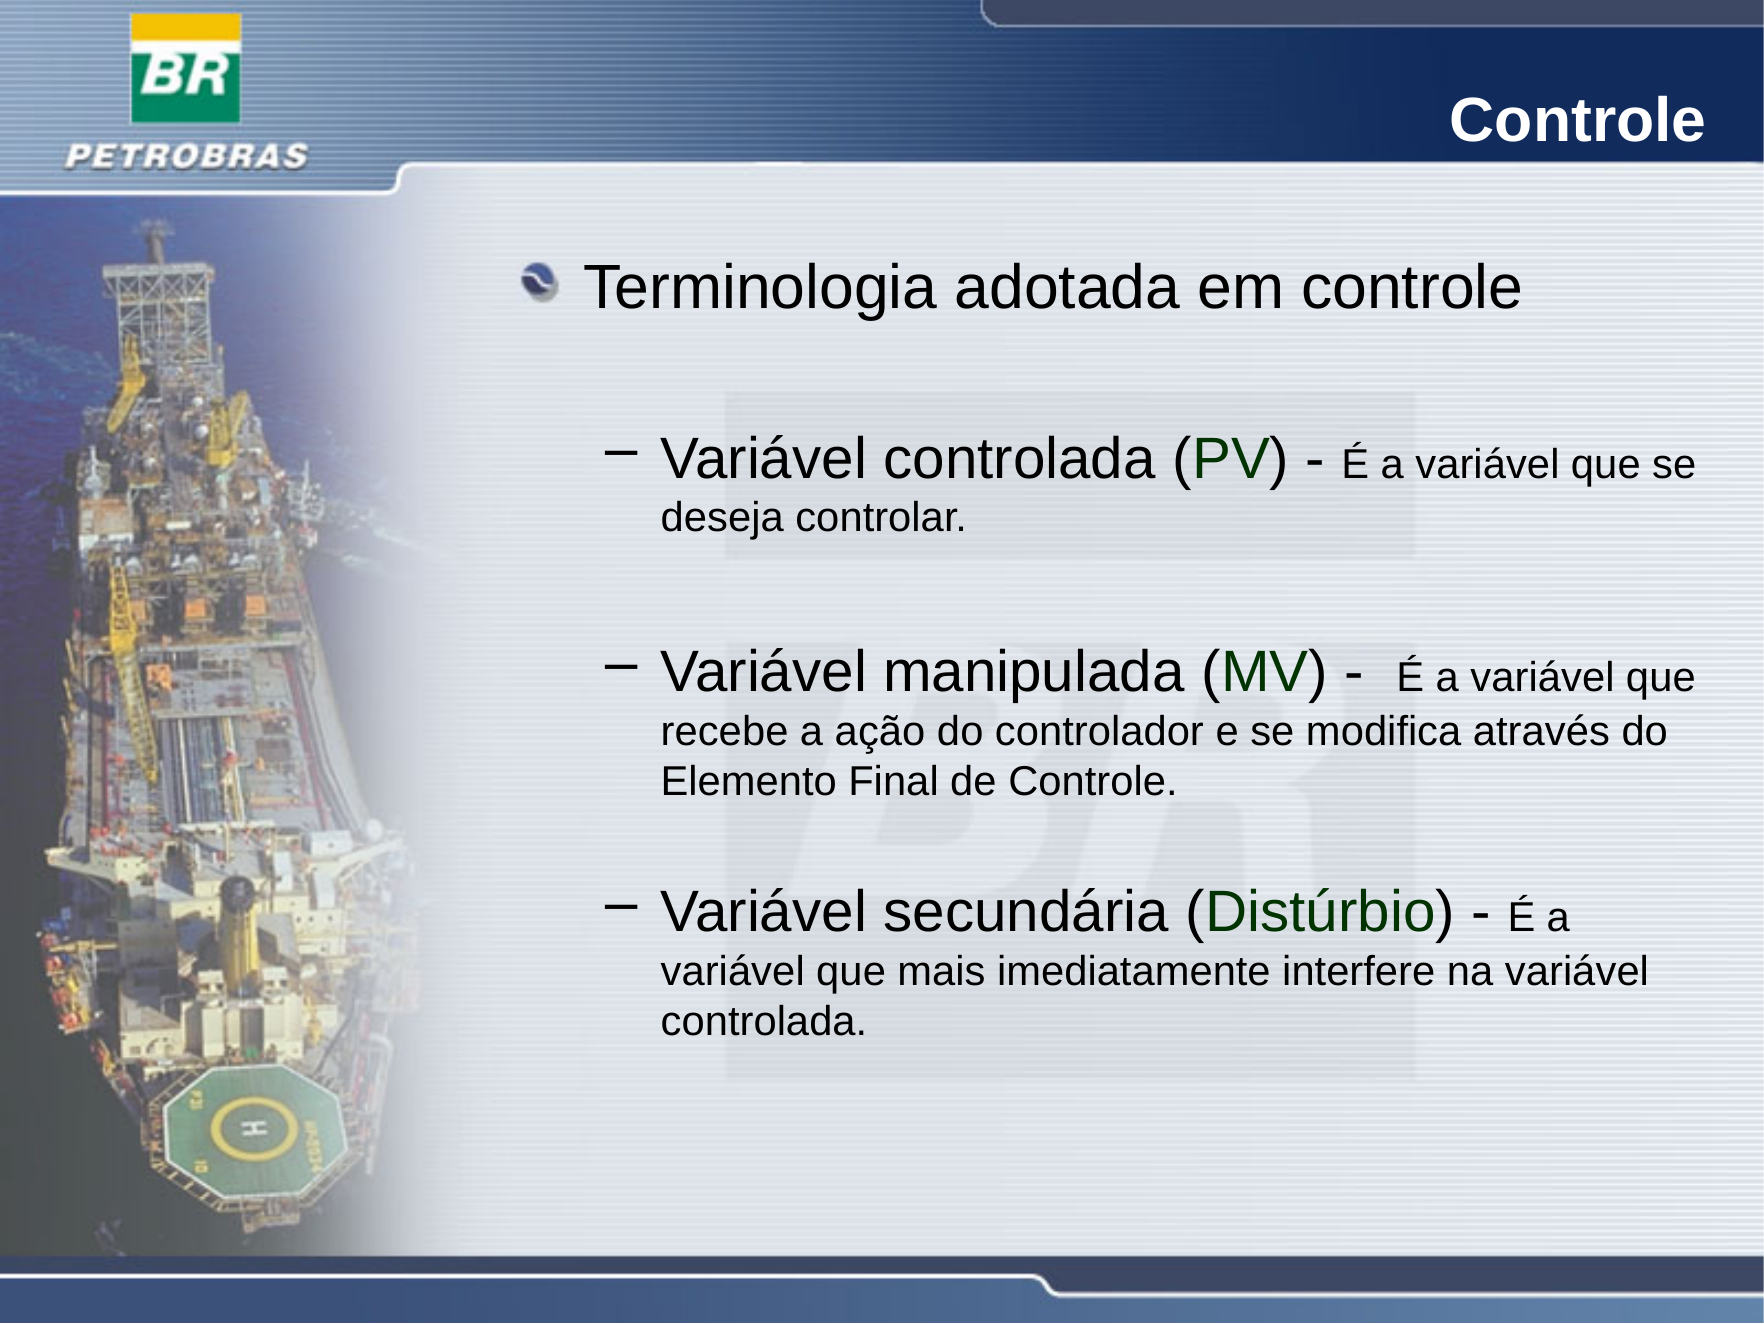

Controle
Terminologia adotada em controle

Variável controlada (PV) - É a variável que se deseja controlar.

Variável manipulada (MV) -  É a variável que recebe a ação do controlador e se modifica através do Elemento Final de Controle.

Variável secundária (Distúrbio) - É a variável que mais imediatamente interfere na variável controlada.